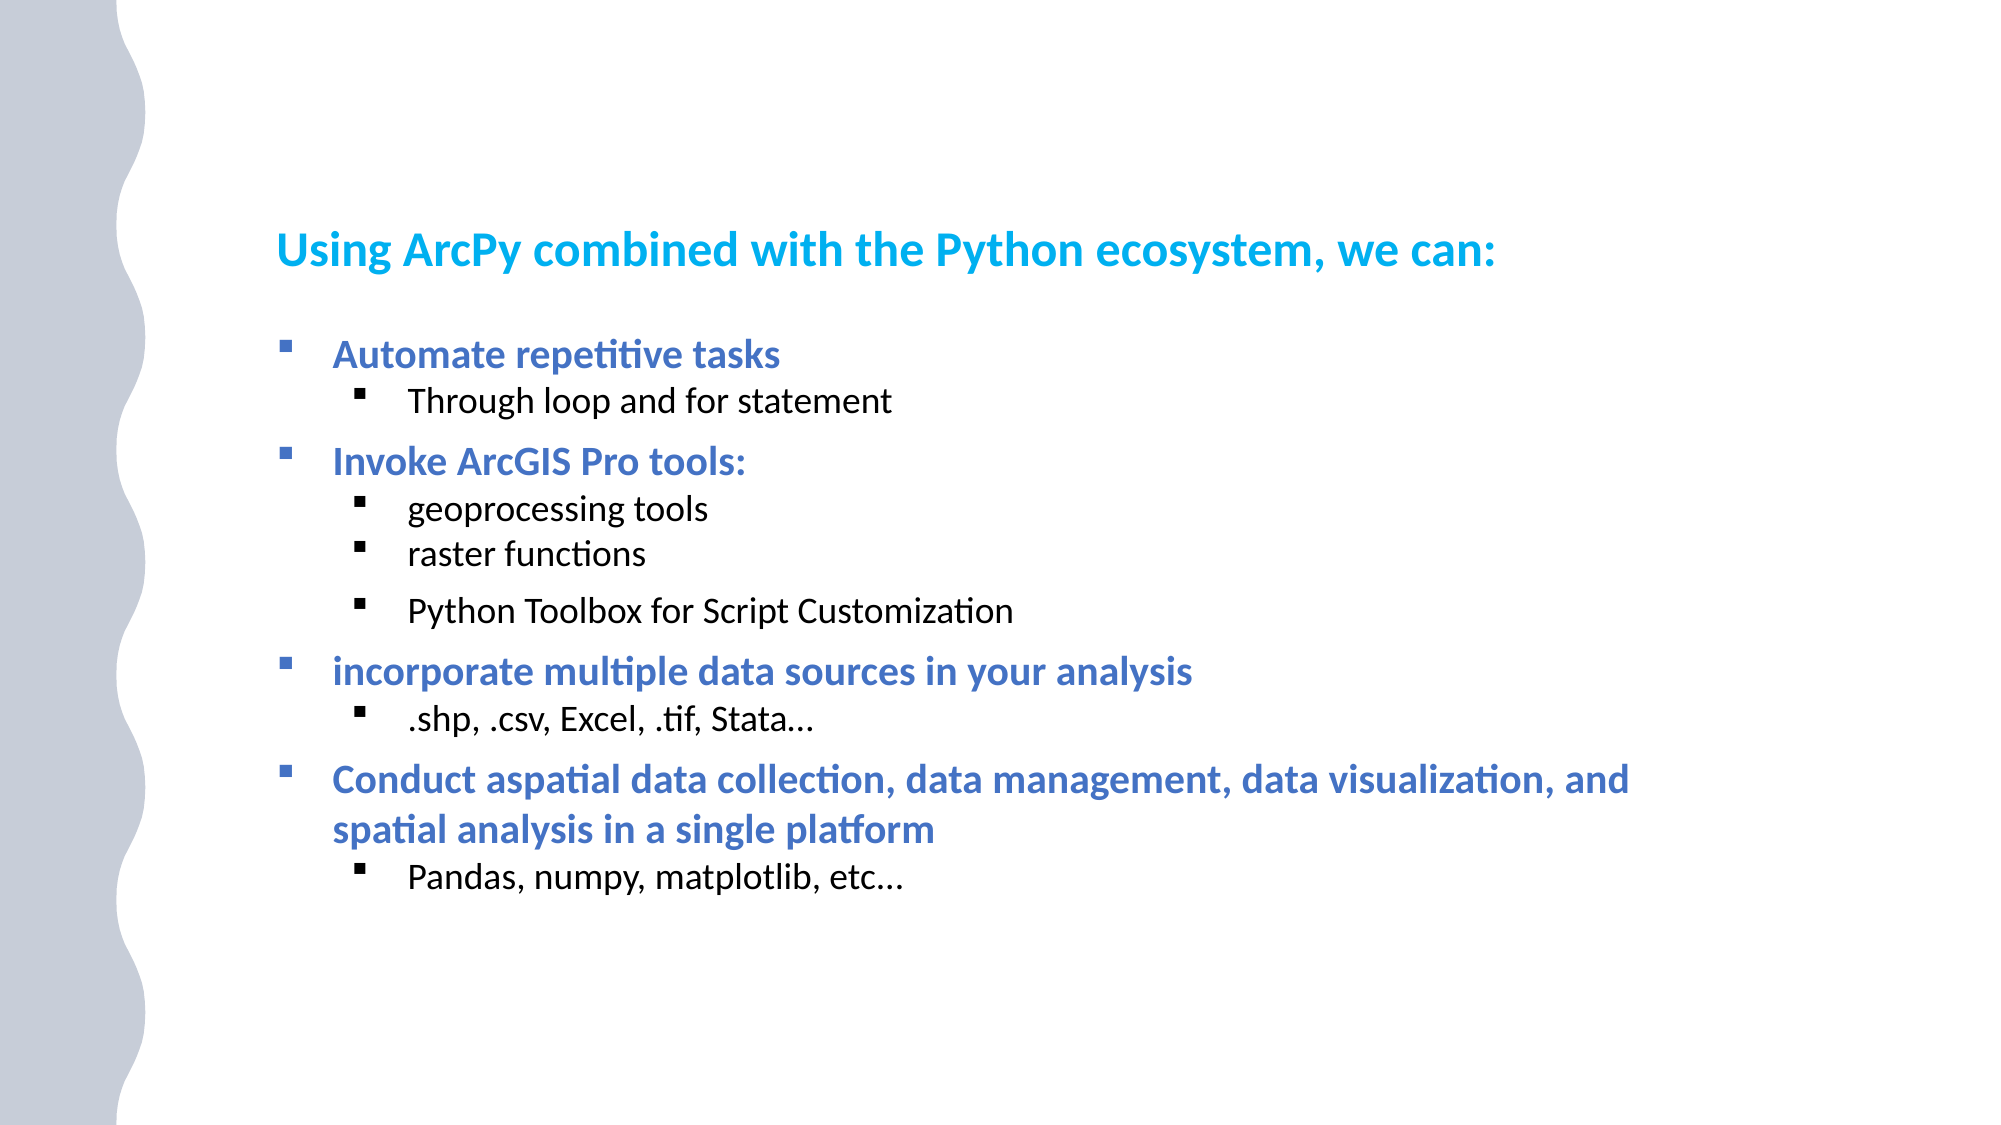

Using ArcPy combined with the Python ecosystem, we can:

Automate repetitive tasks
Through loop and for statement
Invoke ArcGIS Pro tools:
geoprocessing tools
raster functions
Python Toolbox for Script Customization
incorporate multiple data sources in your analysis
.shp, .csv, Excel, .tif, Stata…
Conduct aspatial data collection, data management, data visualization, and spatial analysis in a single platform
Pandas, numpy, matplotlib, etc...